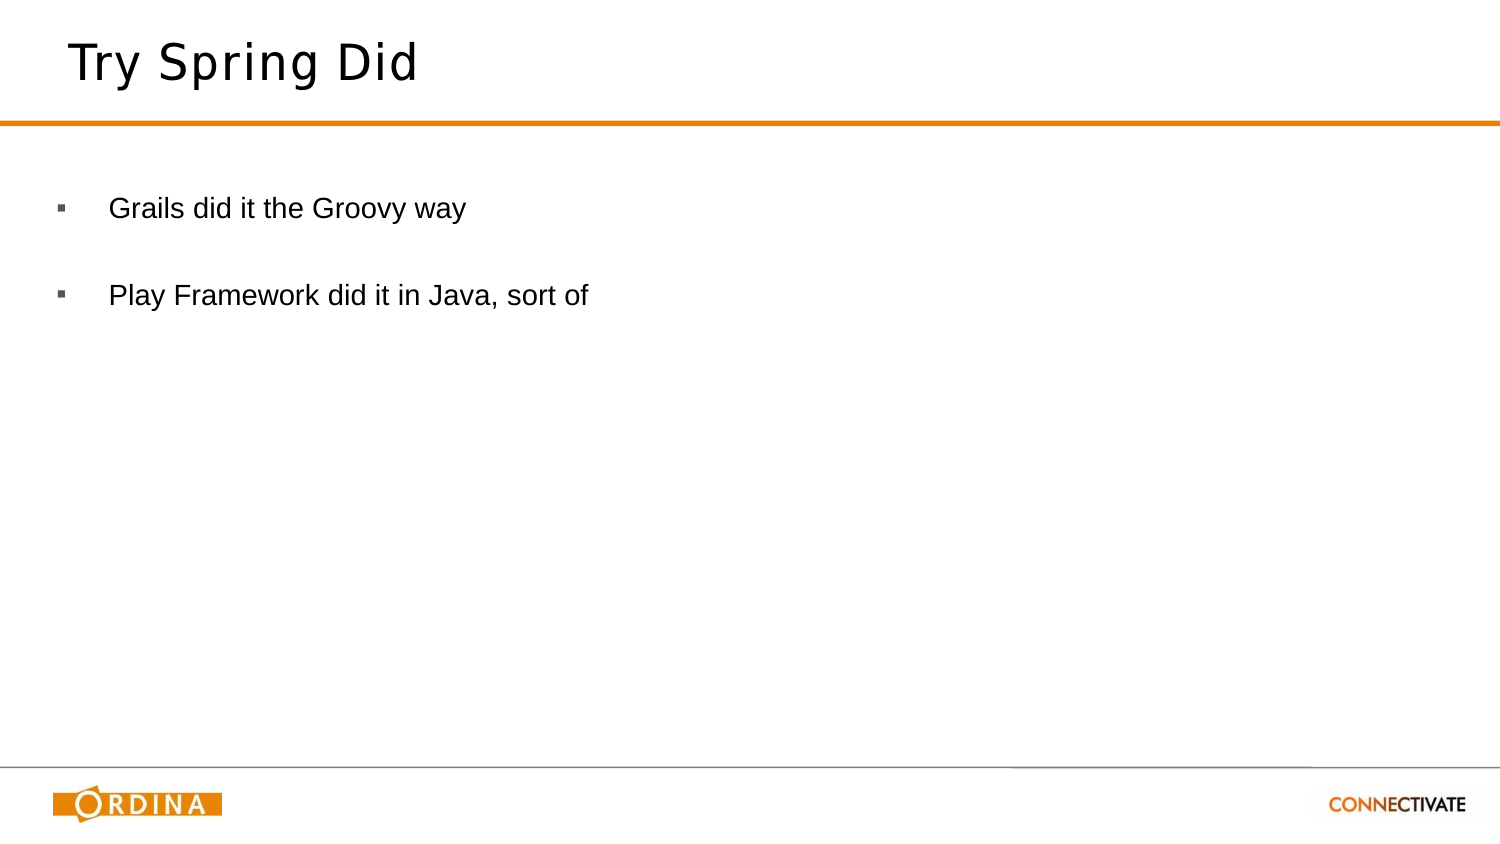

# Try Spring Did
Grails did it the Groovy way
Play Framework did it in Java, sort of